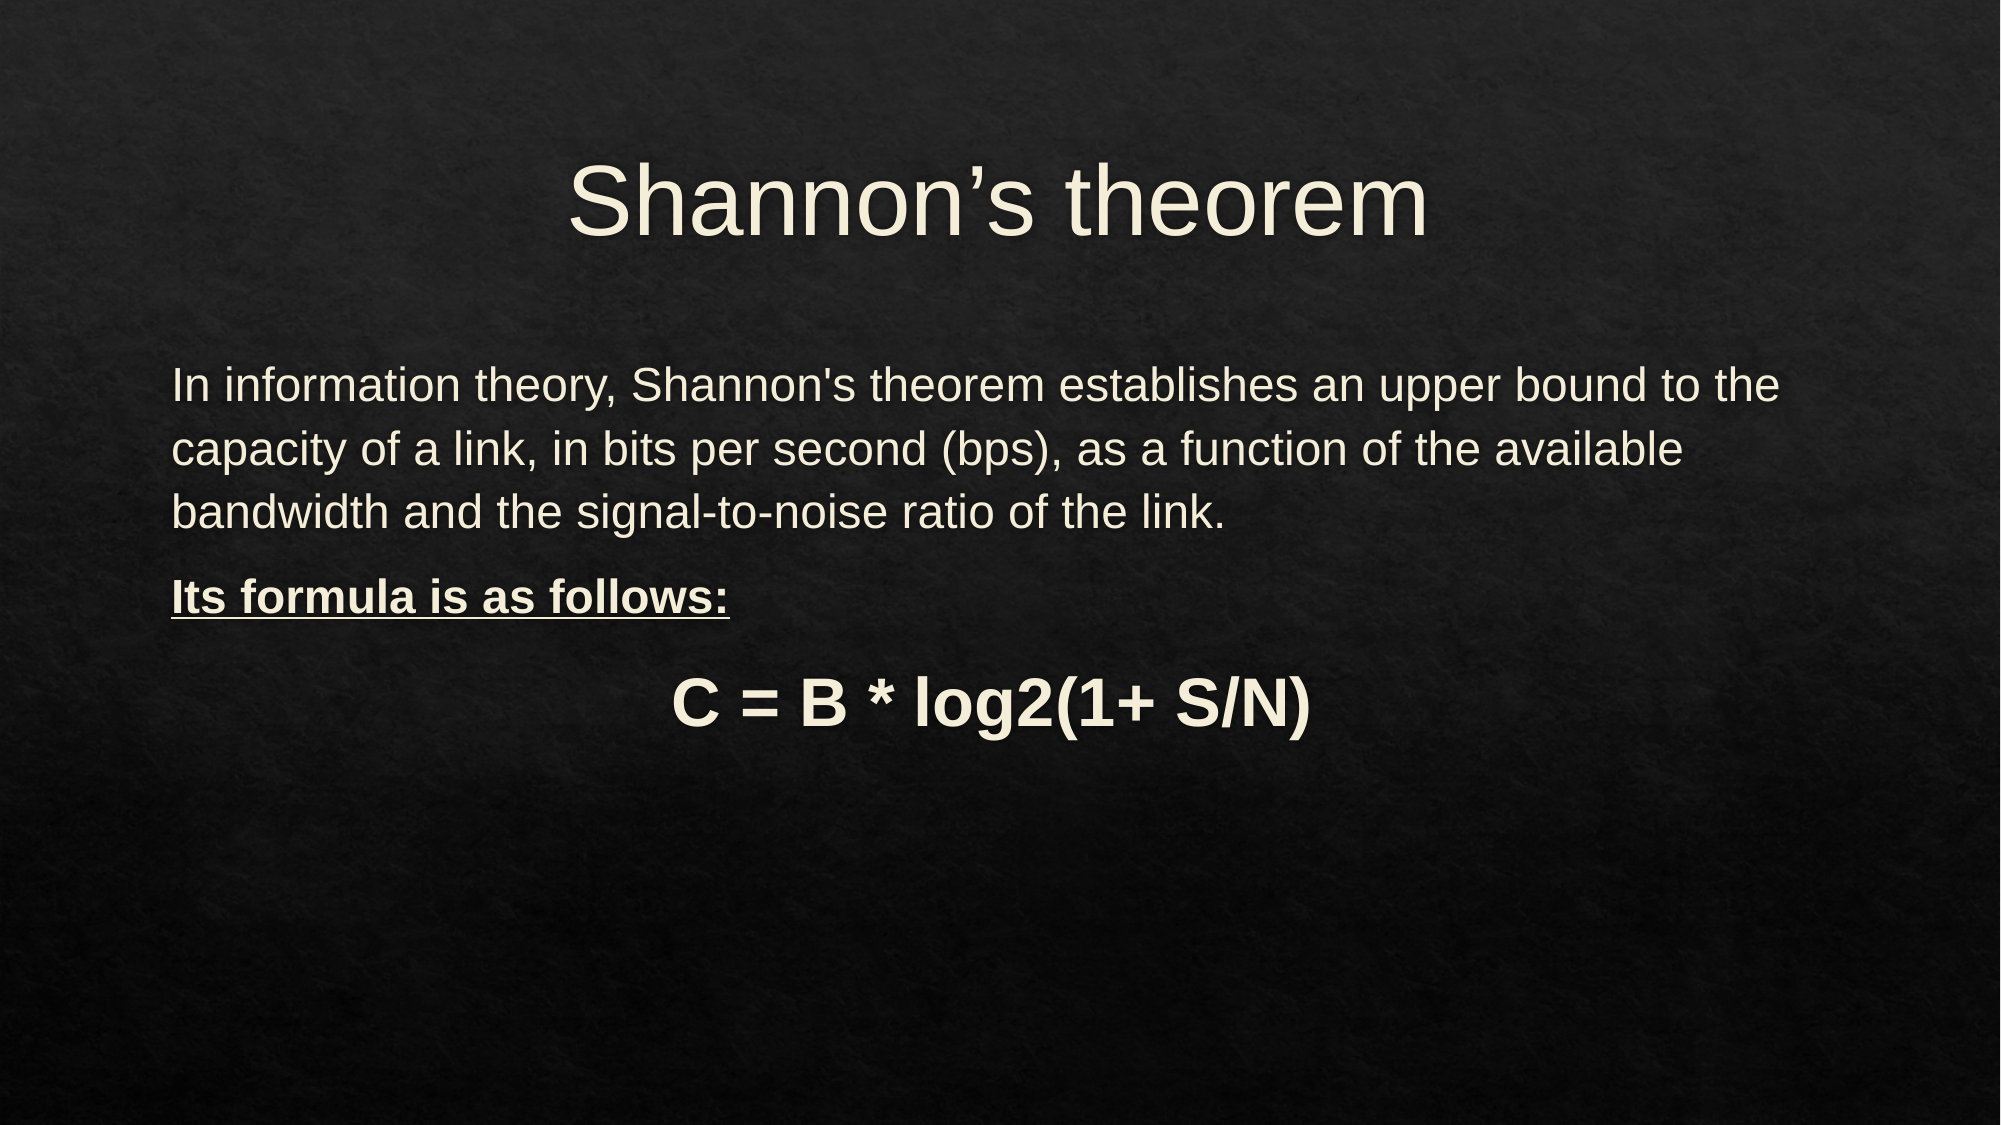

# Shannon’s theorem
In information theory, Shannon's theorem establishes an upper bound to the capacity of a link, in bits per second (bps), as a function of the available bandwidth and the signal-to-noise ratio of the link.
Its formula is as follows:
C = B * log2(1+ S/N)